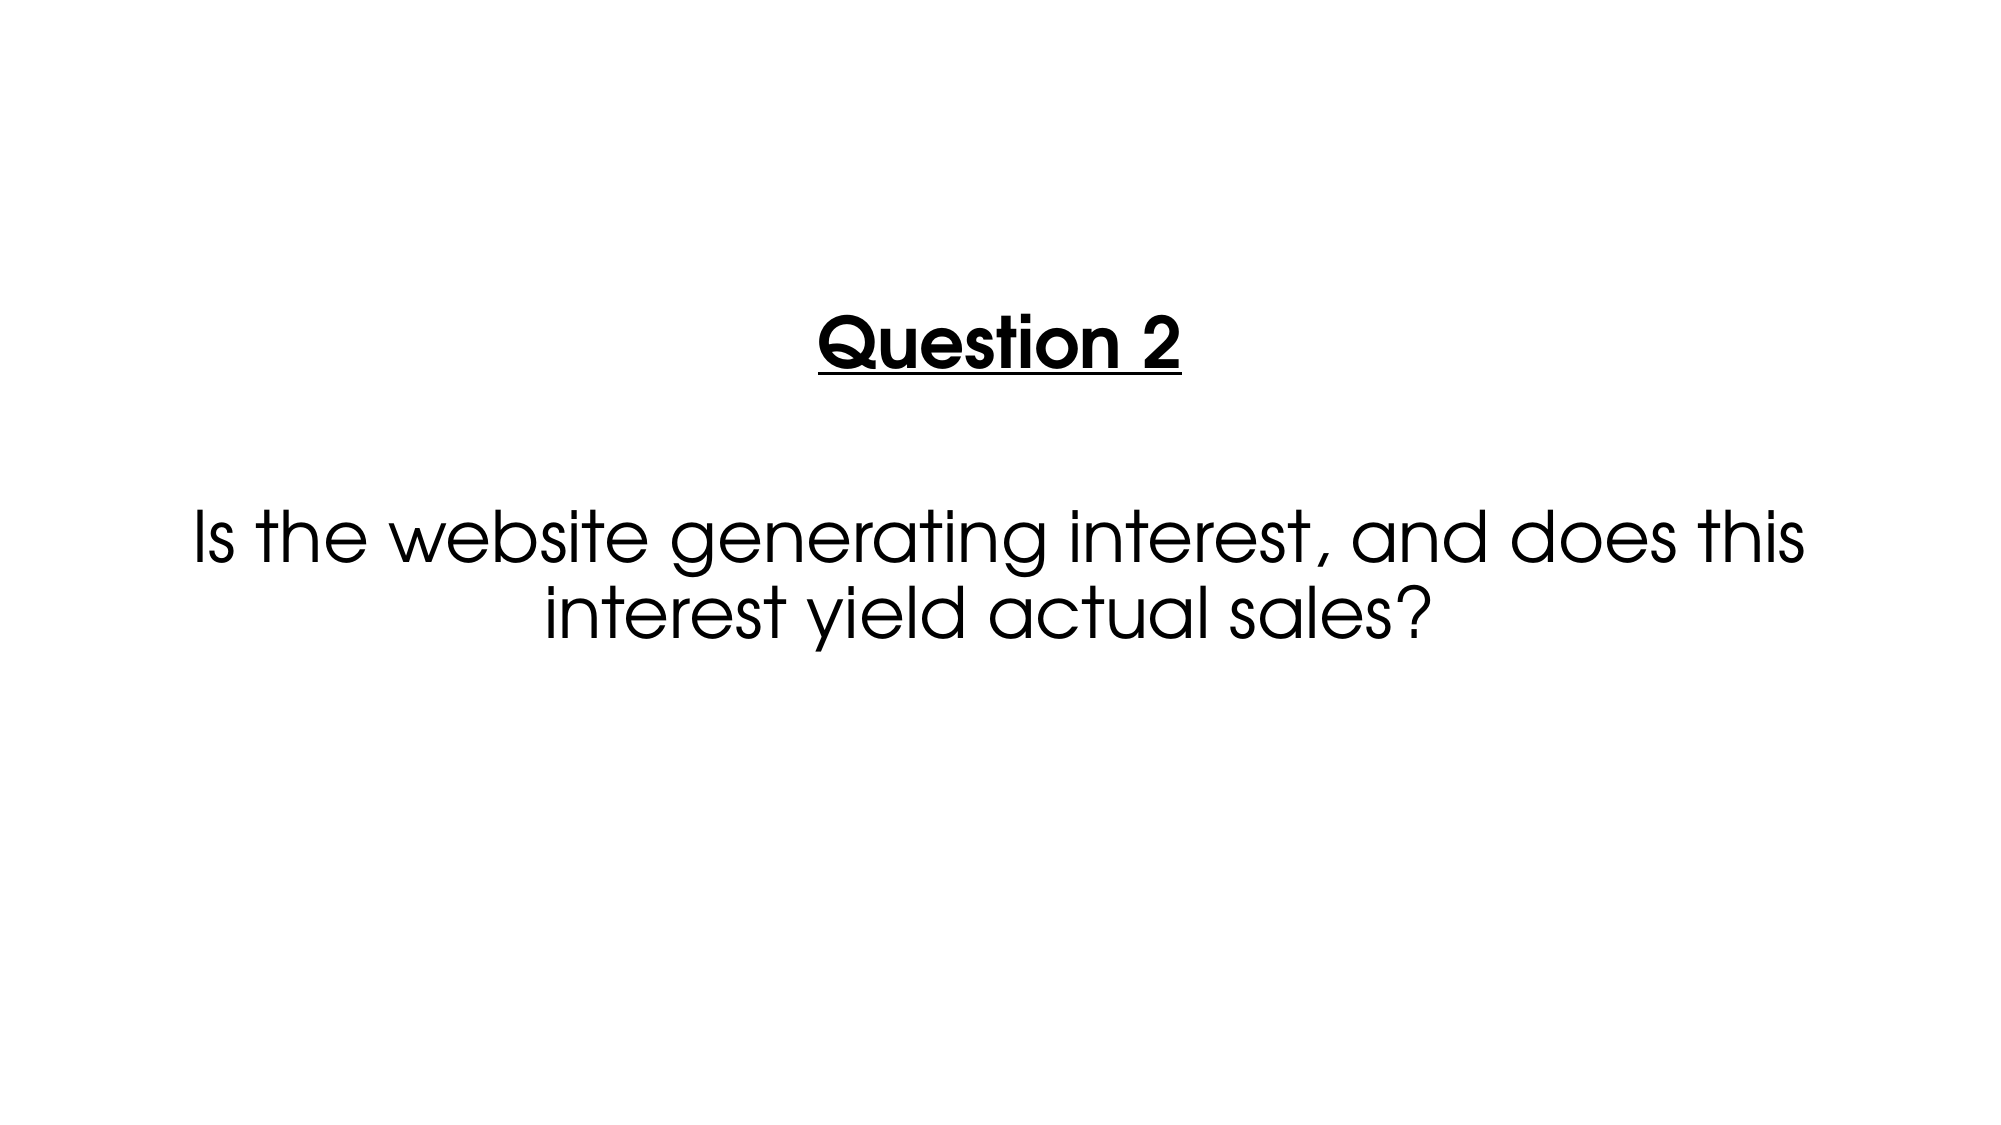

Question 2

Is the website generating interest, and does this interest yield actual sales?